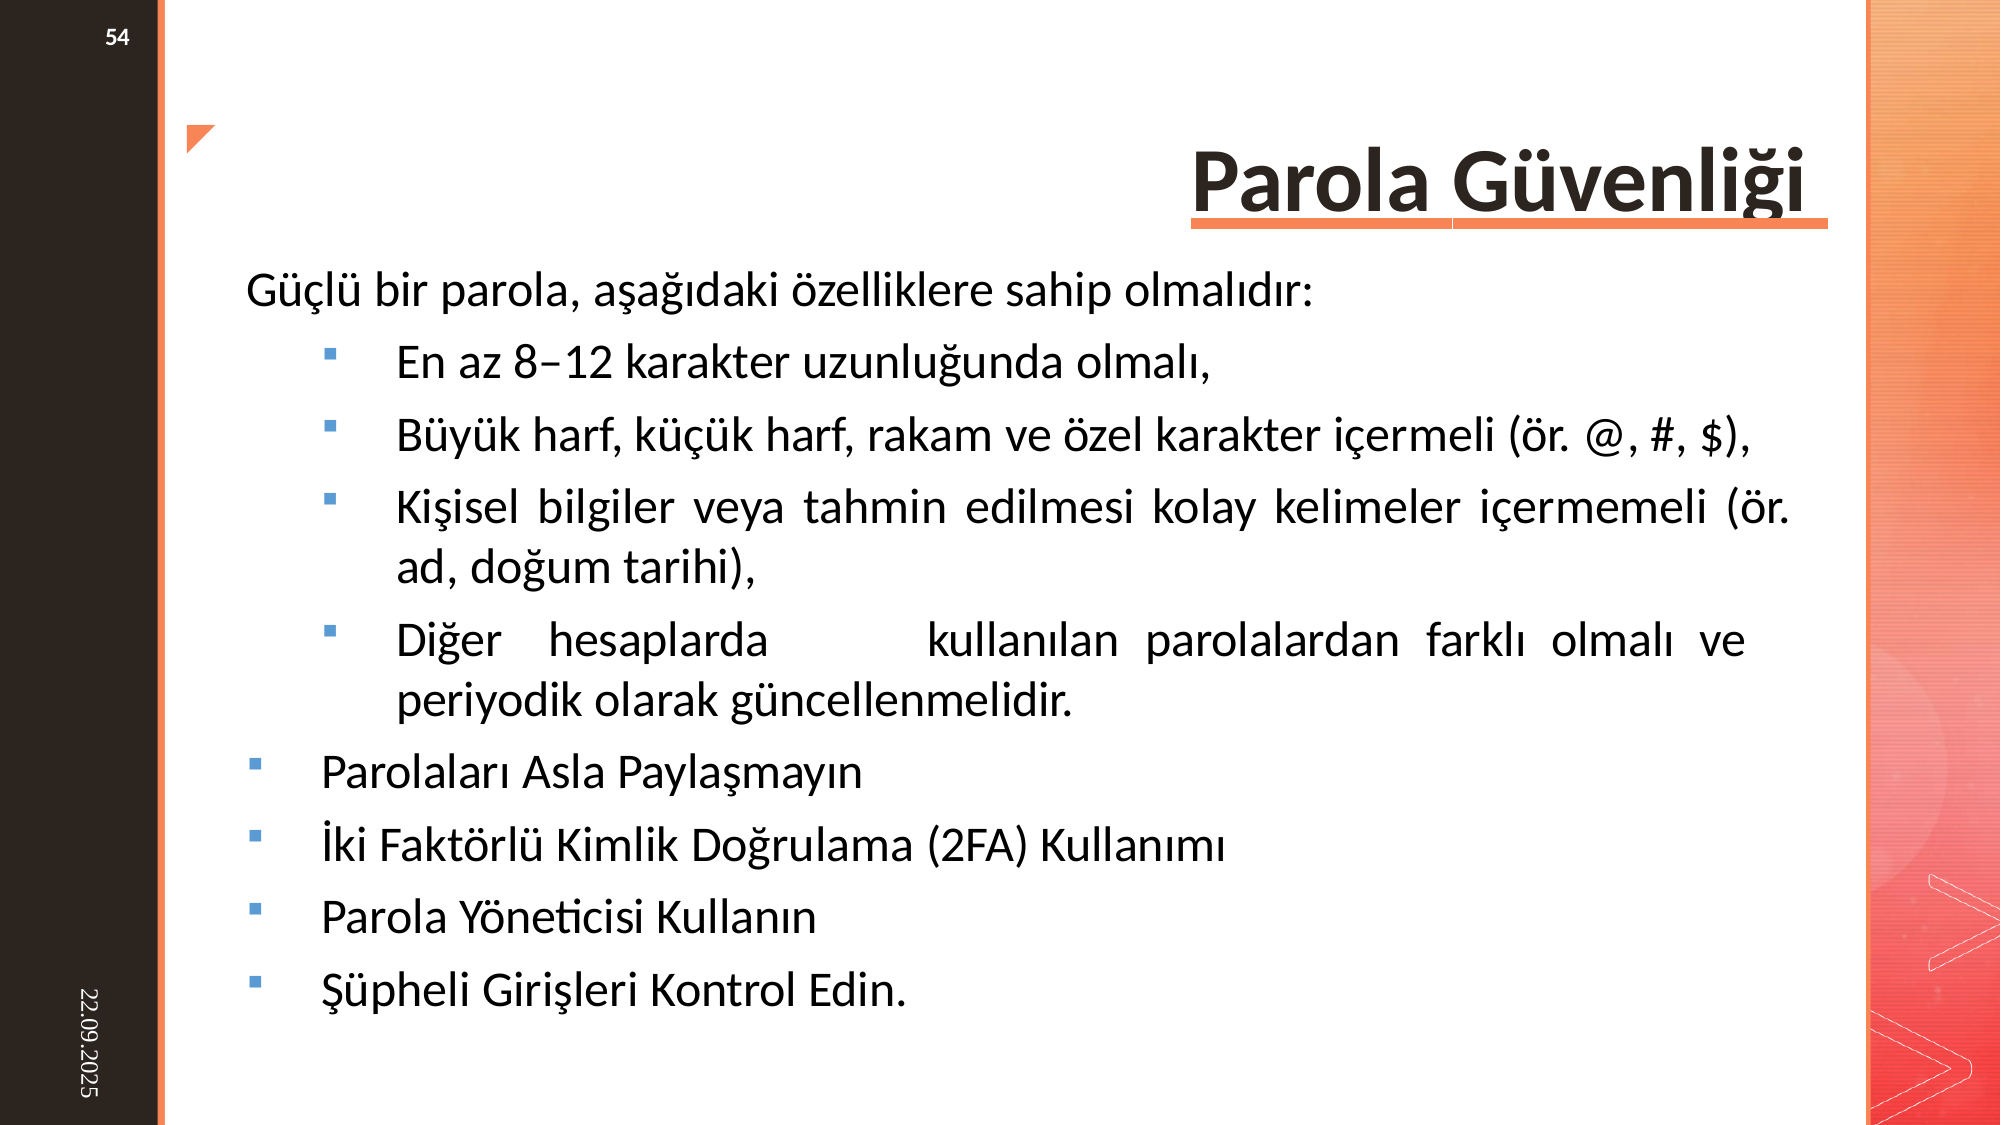

54
◤
# Parola Güvenliği
Güçlü bir parola, aşağıdaki özelliklere sahip olmalıdır:
En az 8–12 karakter uzunluğunda olmalı,
Büyük harf, küçük harf, rakam ve özel karakter içermeli (ör. @, #, $),
Kişisel bilgiler veya tahmin edilmesi kolay kelimeler içermemeli (ör. ad, doğum tarihi),
Diğer	hesaplarda	kullanılan	parolalardan	farklı	olmalı	ve	periyodik olarak güncellenmelidir.
Parolaları Asla Paylaşmayın
İki Faktörlü Kimlik Doğrulama (2FA) Kullanımı
Parola Yöneticisi Kullanın
Şüpheli Girişleri Kontrol Edin.
22.09.2025